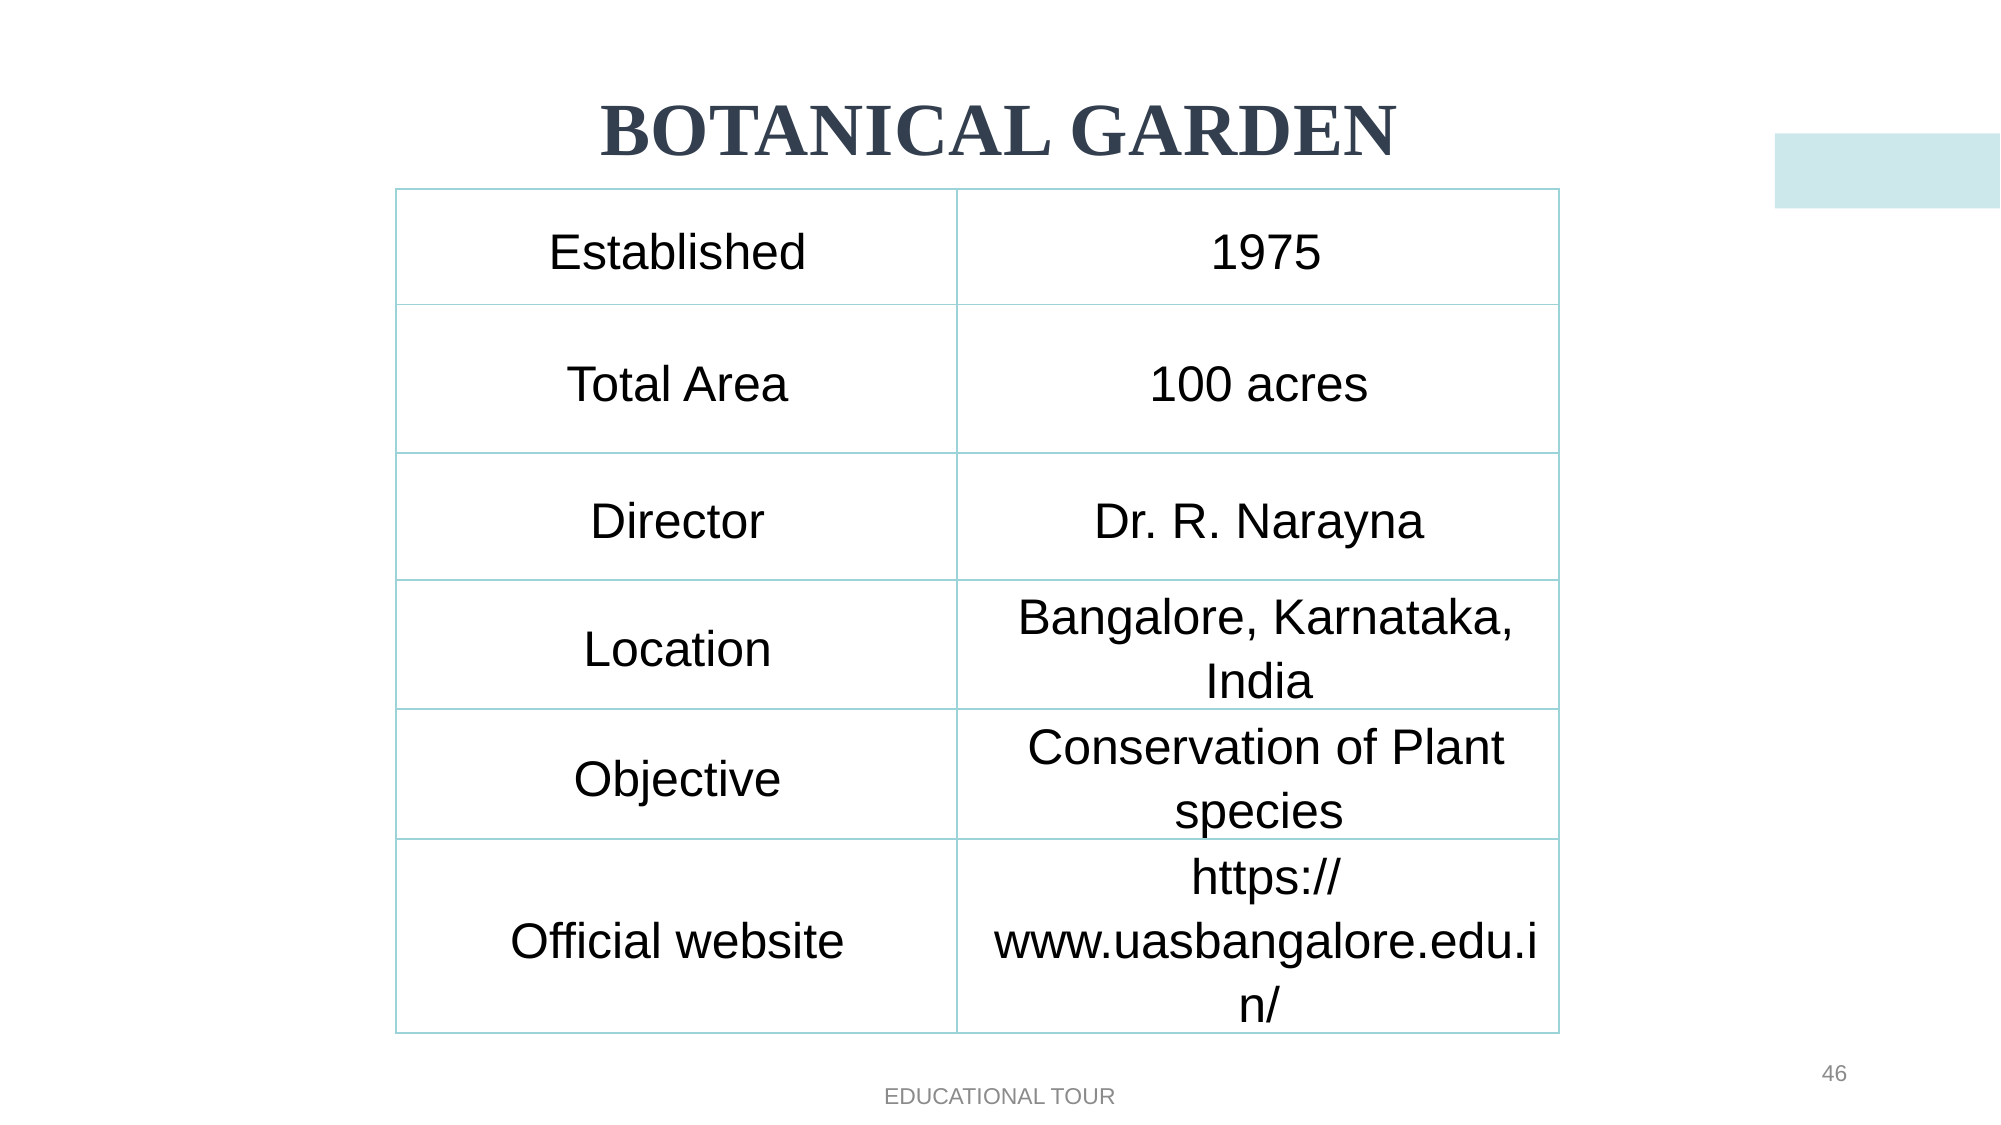

# BOTANICAL GARDEN
| Established | 1975 |
| --- | --- |
| Total Area | 100 acres |
| Director | Dr. R. Narayna |
| Location | Bangalore, Karnataka, India |
| Objective | Conservation of Plant species |
| Official website | https://www.uasbangalore.edu.in/ |
46
EDUCATIONAL TOUR